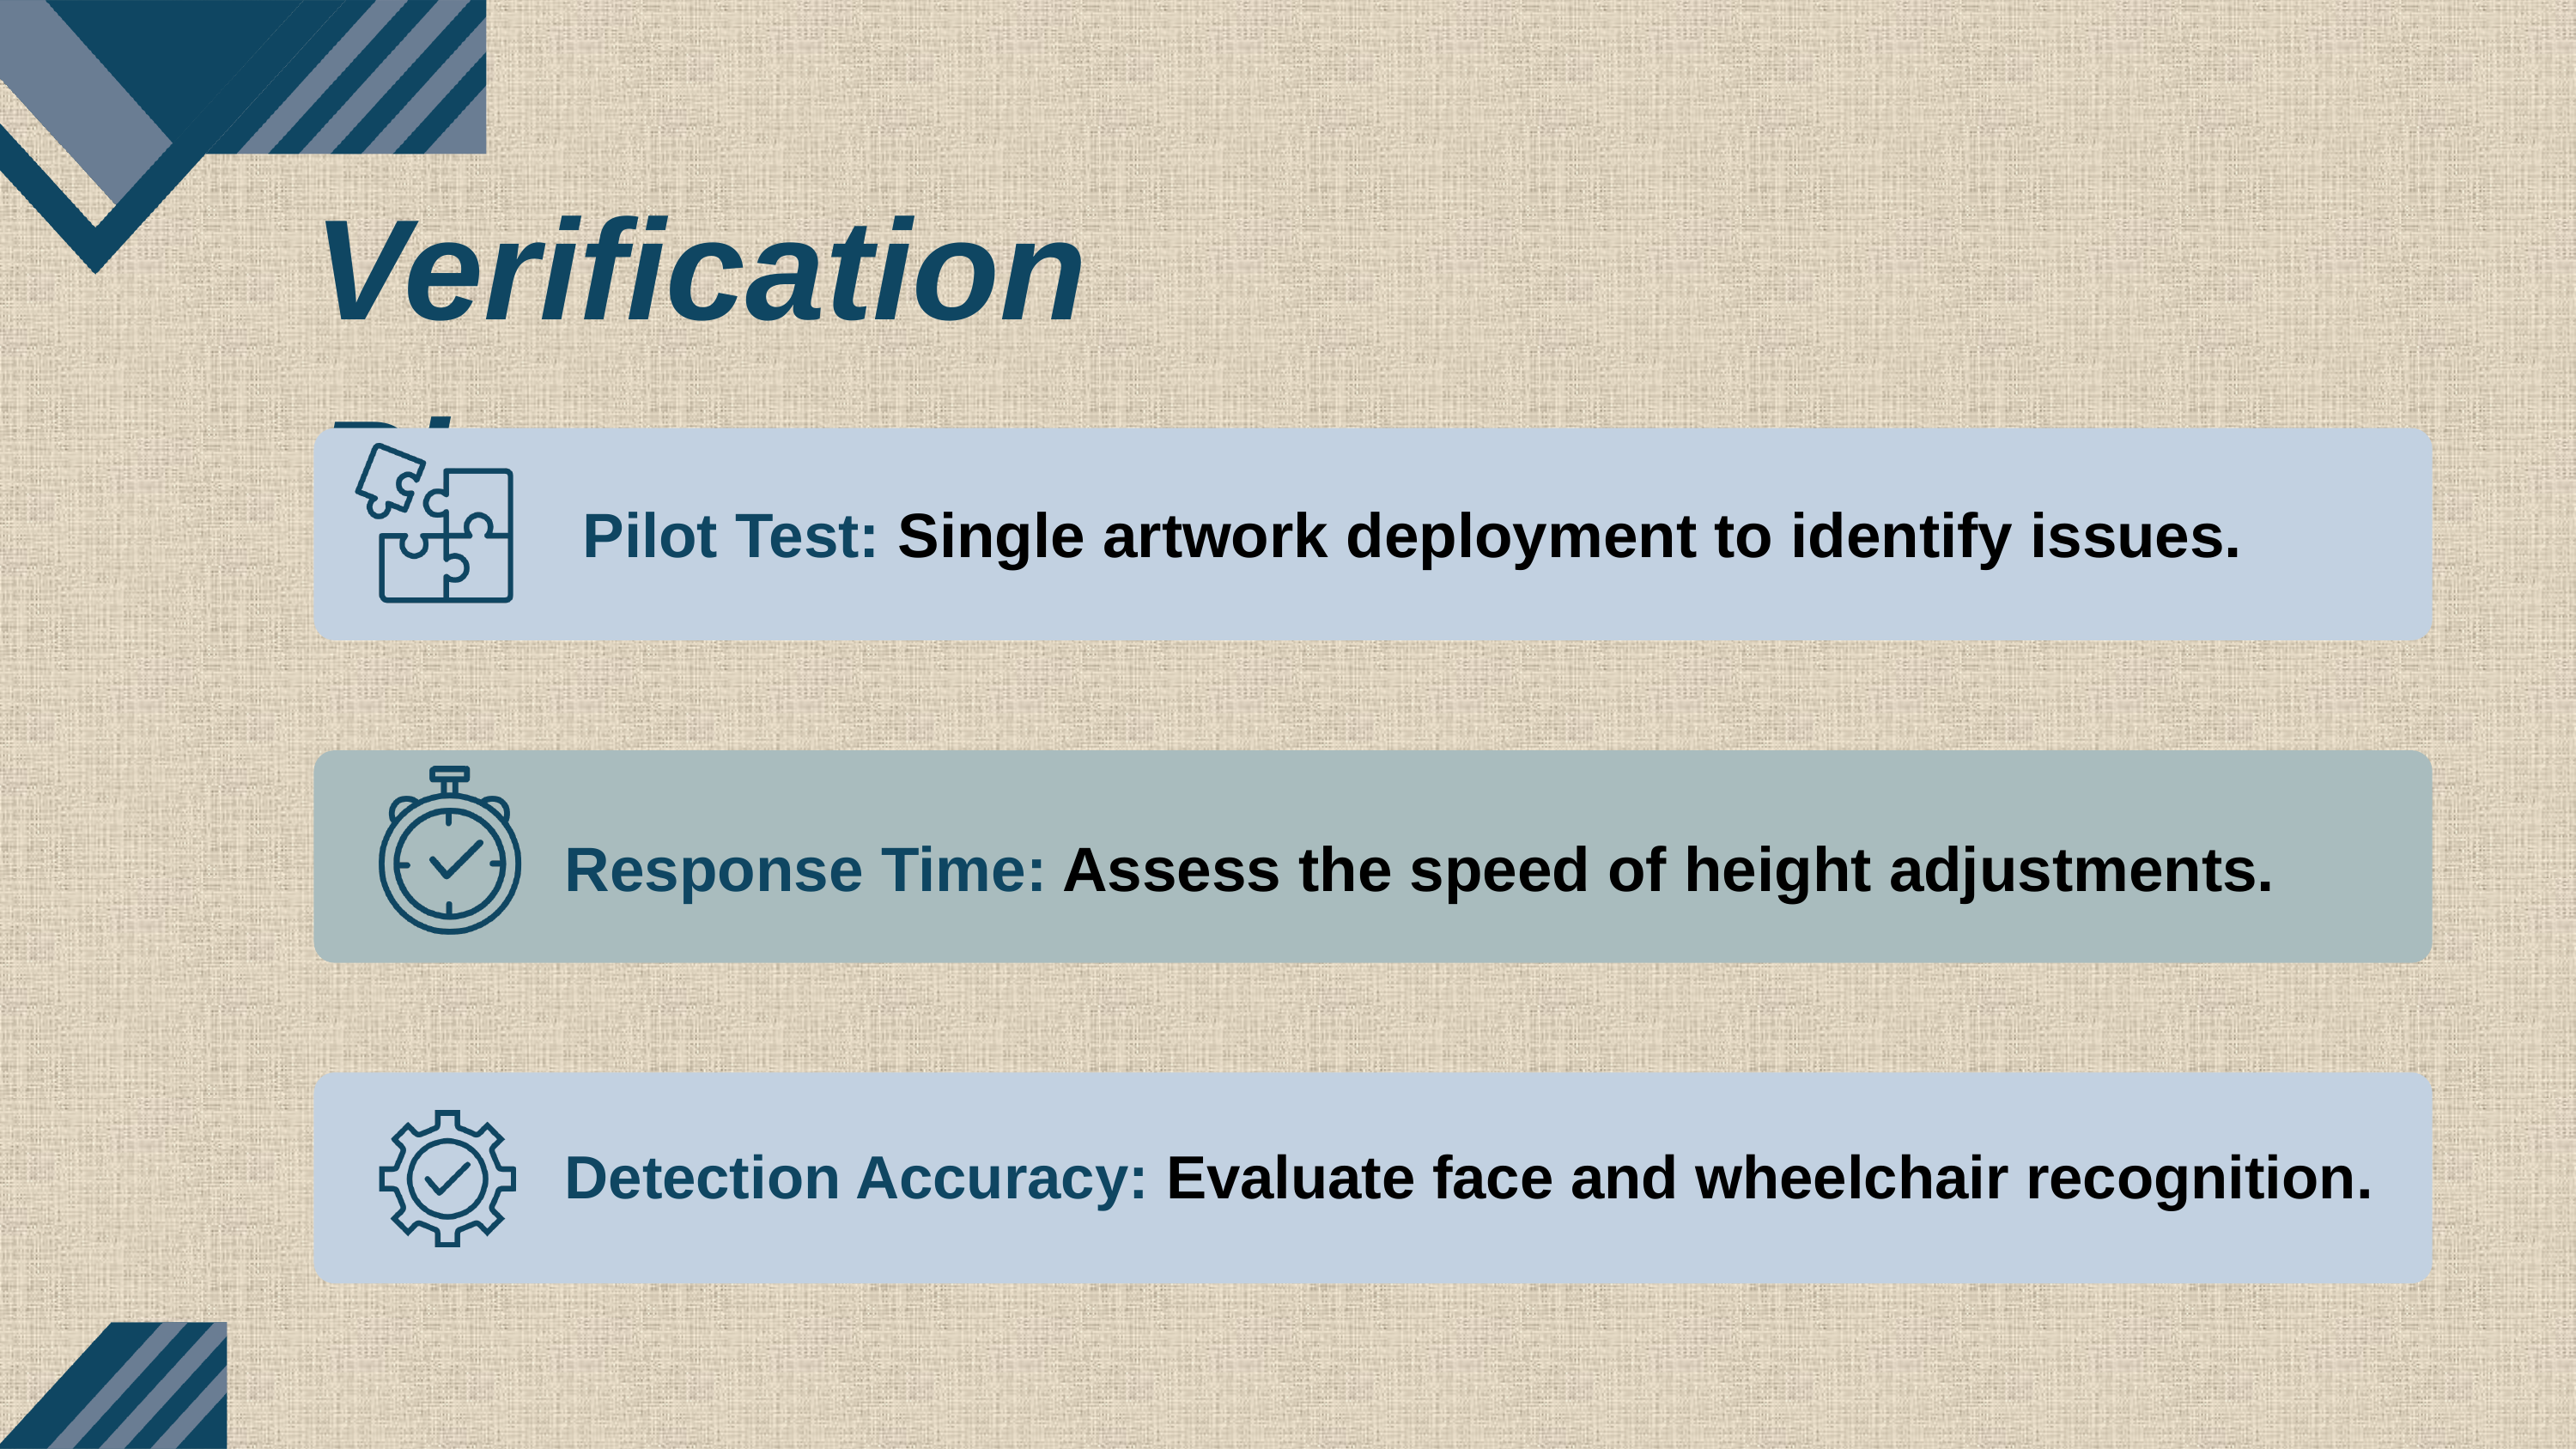

Verification Plan

 Pilot Test: Single artwork deployment to identify issues.

Response Time: Assess the speed of height adjustments.

Detection Accuracy: Evaluate face and wheelchair recognition.